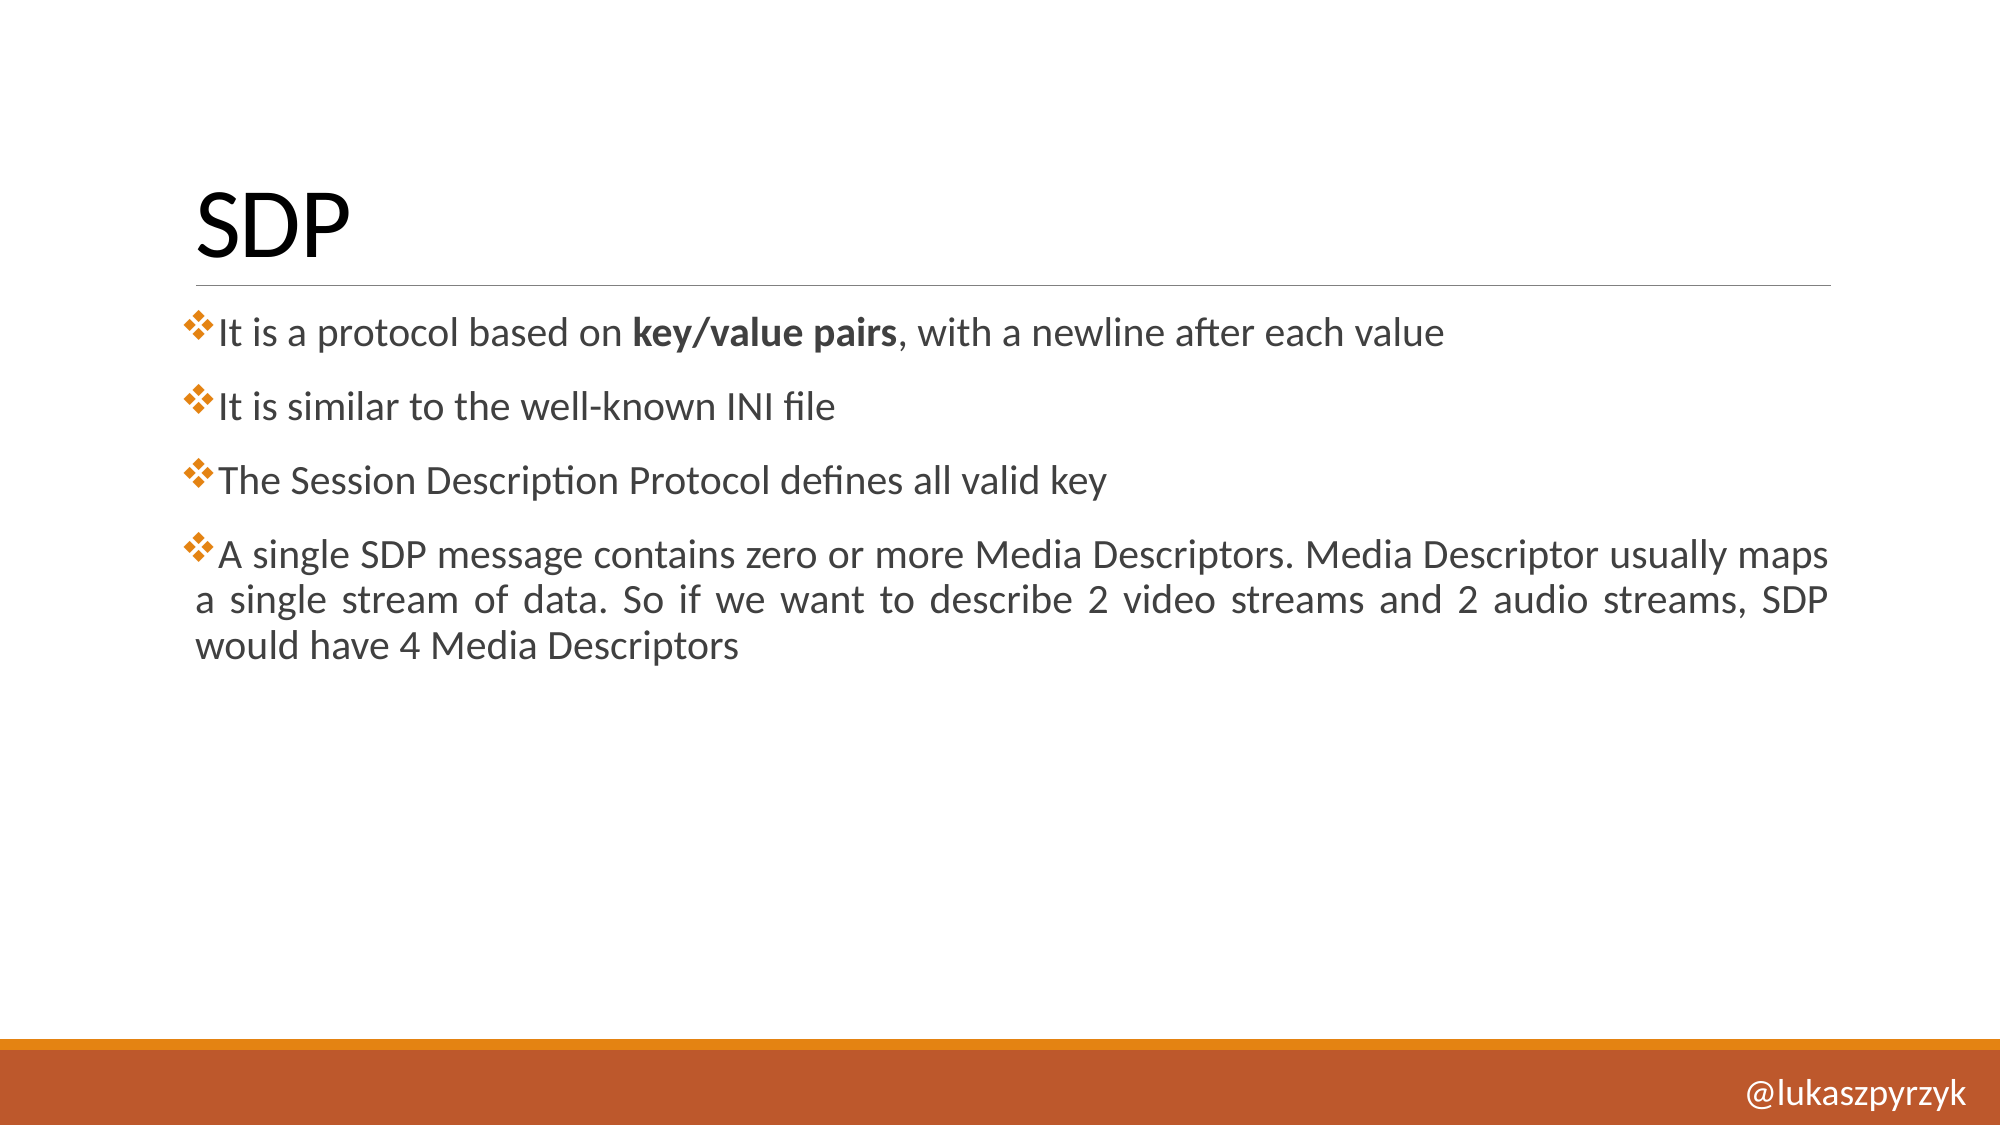

# SDP
It is a protocol based on key/value pairs, with a newline after each value
It is similar to the well-known INI file
The Session Description Protocol defines all valid key
A single SDP message contains zero or more Media Descriptors. Media Descriptor usually maps a single stream of data. So if we want to describe 2 video streams and 2 audio streams, SDP would have 4 Media Descriptors
@lukaszpyrzyk